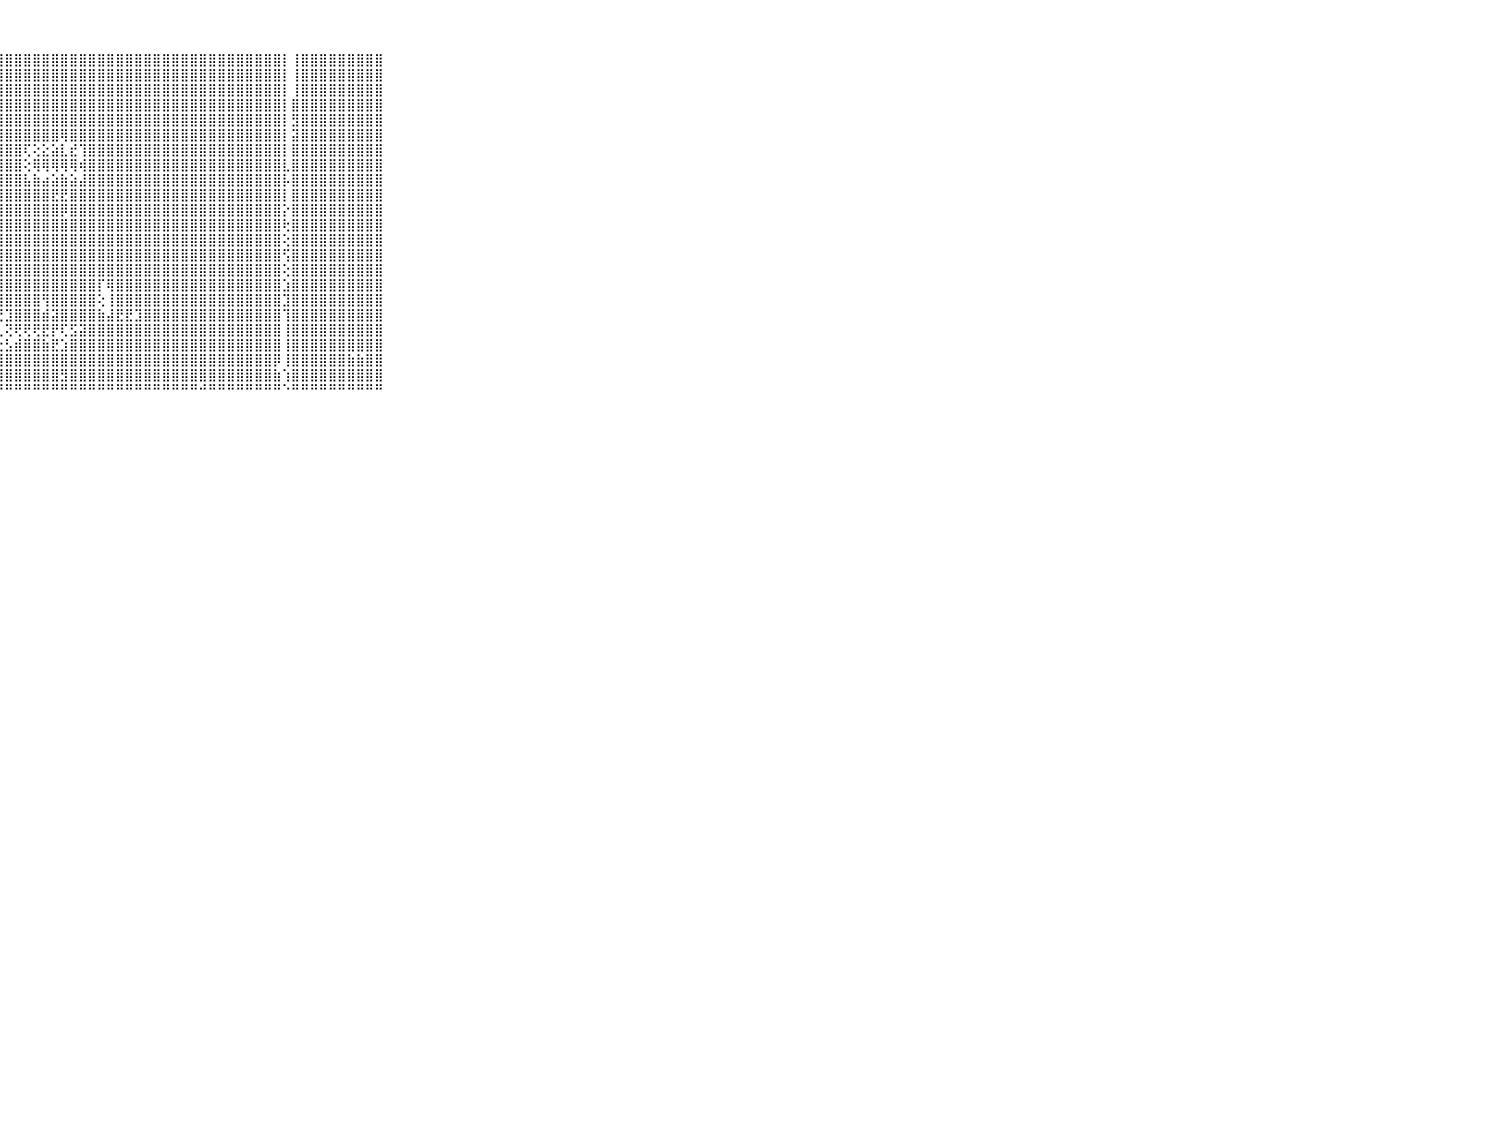

⠀⠀⠀⠀⠀⠀⠀⠀⠀⠀⠀⣿⣿⣿⣿⣿⣿⣿⣿⣿⣿⣿⣿⣿⣿⣿⣿⣿⣿⣿⣿⣿⣿⣿⣿⣿⣿⣿⣿⣿⣿⣿⣿⣿⣿⣿⣿⣿⣿⣿⣿⣿⣿⣿⣿⣿⣿⣿⡇⢸⣿⣿⣿⣿⣿⣿⣿⣿⣿⠀⠀⠀⠀⠀⠀⠀⠀⠀⠀⠀⠀
⠀⠀⠀⠀⠀⠀⠀⠀⠀⠀⠀⣿⣿⣿⣿⣿⣿⣿⣿⣿⣿⣿⣿⣿⣿⣿⣿⣿⣿⣿⣿⣿⣿⣿⣿⣿⣿⣿⣿⣿⣿⣿⣿⣿⣿⣿⣿⣿⣿⣿⣿⣿⣿⣿⣿⣿⣿⣿⡇⢸⣿⣿⣿⣿⣿⣿⣿⣿⣿⠀⠀⠀⠀⠀⠀⠀⠀⠀⠀⠀⠀
⠀⠀⠀⠀⠀⠀⠀⠀⠀⠀⠀⣿⣿⣿⣿⣿⣿⣿⣿⣿⣿⣿⣿⣿⣿⣿⣿⣿⣿⣿⣿⣿⣿⣿⣿⣿⣿⣿⣿⣿⣿⣿⣿⣿⣿⣿⣿⣿⣿⣿⣿⣿⣿⣿⣿⣿⣿⣿⡇⢸⣿⣿⣿⣿⣿⣿⣿⣿⣿⠀⠀⠀⠀⠀⠀⠀⠀⠀⠀⠀⠀
⠀⠀⠀⠀⠀⠀⠀⠀⠀⠀⠀⣿⣿⣿⣿⣿⣿⣿⣿⣿⣿⣿⣿⣿⣿⣿⣿⣿⣿⣿⣿⣿⣿⣿⣿⣿⣿⣿⣿⣿⣿⣿⣿⣿⣿⣿⣿⣿⣿⣿⣿⣿⣿⣿⣿⣿⣿⣿⡇⣿⣿⣿⣿⣿⣿⣿⣿⣿⣿⠀⠀⠀⠀⠀⠀⠀⠀⠀⠀⠀⠀
⠀⠀⠀⠀⠀⠀⠀⠀⠀⠀⠀⣿⣿⣿⣿⣿⣿⣿⣿⣿⣿⣿⣿⣿⣿⣿⣿⣿⣿⣿⣿⣿⣿⣿⣿⣿⣿⣿⣿⣿⣿⣿⣿⣿⣿⣿⣿⣿⣿⣿⣿⣿⣿⣿⣿⣿⣿⣿⡇⣻⣿⣿⣿⣿⣿⣿⣿⣿⣿⠀⠀⠀⠀⠀⠀⠀⠀⠀⠀⠀⠀
⠀⠀⠀⠀⠀⠀⠀⠀⠀⠀⠀⣿⣿⣿⣿⣿⣿⣿⣿⣿⣿⣿⣿⣿⣿⣿⣿⣿⣿⣿⣿⣿⣿⣿⢿⣿⣿⣿⣿⣿⣿⣿⣿⣿⣿⣿⣿⣿⣿⣿⣿⣿⣿⣿⣿⣿⣿⣿⡇⣽⣿⣿⣿⣿⣿⣿⣿⣿⣿⠀⠀⠀⠀⠀⠀⠀⠀⠀⠀⠀⠀
⠀⠀⠀⠀⠀⠀⠀⠀⠀⠀⠀⣿⣿⣿⣿⣿⣿⣿⣿⣿⣿⣿⣿⣿⣿⣿⣿⣿⣿⣿⢏⢕⣕⣵⣇⣞⢹⣿⣿⣿⣿⣿⣿⣿⣿⣿⣿⣿⣿⣿⣿⣿⣿⣿⣿⣿⣿⣿⡇⣿⣿⣿⣿⣿⣿⣿⣿⣿⣿⠀⠀⠀⠀⠀⠀⠀⠀⠀⠀⠀⠀
⠀⠀⠀⠀⠀⠀⠀⠀⠀⠀⠀⣿⣿⣿⣿⣿⣿⣿⣿⣿⣿⣿⣿⣿⣿⣿⣿⣿⣿⣿⢕⢿⢿⢿⢿⢿⢾⣿⣿⣿⣿⣿⣿⣿⣿⣿⣿⣿⣿⣿⣿⣿⣿⣿⣿⣿⣿⣿⣇⣿⣿⣿⣿⣿⣿⣿⣿⣿⣿⠀⠀⠀⠀⠀⠀⠀⠀⠀⠀⠀⠀
⠀⠀⠀⠀⠀⠀⠀⠀⠀⠀⠀⣿⣿⣿⣿⣿⣿⣿⣿⣿⣿⣿⣿⣿⣿⣿⣿⣿⣿⣿⣧⣷⣴⣵⣷⣵⣼⣿⣿⣿⣿⣿⣿⣿⣿⣿⣿⣿⣿⣿⣿⣿⣿⣿⣿⣿⣿⣿⡧⣿⣿⣿⣿⣿⣿⣿⣿⣿⣿⠀⠀⠀⠀⠀⠀⠀⠀⠀⠀⠀⠀
⠀⠀⠀⠀⠀⠀⠀⠀⠀⠀⠀⣿⣿⣿⣿⣿⣿⣿⣿⣿⣿⣿⣿⣿⣿⣿⣿⣿⣿⣿⣿⣿⣿⣟⣟⣿⣿⣿⣿⣿⣿⣿⣿⣿⣿⣿⣿⣿⣿⣿⣿⣿⣿⣿⣿⣿⣿⣿⡇⣿⣿⣿⣿⣿⣿⣿⣿⣿⣿⠀⠀⠀⠀⠀⠀⠀⠀⠀⠀⠀⠀
⠀⠀⠀⠀⠀⠀⠀⠀⠀⠀⠀⣿⣿⣿⣿⣿⣿⣿⣿⣿⣿⣿⣿⣿⣿⣿⣿⣿⣿⣿⣿⣿⣿⣿⡿⣿⣿⣿⣿⣿⣿⣿⣿⣿⣿⣿⣿⣿⣿⣿⣿⣿⣿⣿⣿⣿⣿⣿⡕⣿⣿⣿⣿⣿⣿⣿⣿⣿⣿⠀⠀⠀⠀⠀⠀⠀⠀⠀⠀⠀⠀
⠀⠀⠀⠀⠀⠀⠀⠀⠀⠀⠀⣿⣿⣿⣿⣿⣿⣿⣿⣿⣿⣿⣿⣿⣿⣿⣿⣿⣿⣿⣿⣿⣿⣿⣿⣿⣿⣿⣿⣿⣿⣿⣿⣿⣿⣿⣿⣿⣿⣿⣿⣿⣿⣿⣿⣿⣿⣿⢗⣿⣿⣿⣿⣿⣿⣿⣿⣿⣿⠀⠀⠀⠀⠀⠀⠀⠀⠀⠀⠀⠀
⠀⠀⠀⠀⠀⠀⠀⠀⠀⠀⠀⣿⣿⣿⣿⣿⣿⣿⣿⣿⣿⣿⣿⣿⣿⣿⣿⣿⣿⣿⣿⣿⣿⣿⣿⣿⣿⣿⣿⣿⣿⣿⣿⣿⣿⣿⣿⣿⣿⣿⣿⣿⣿⣿⣿⣿⣿⣿⢕⣿⣿⣿⣿⣿⣿⣿⣿⣿⣿⠀⠀⠀⠀⠀⠀⠀⠀⠀⠀⠀⠀
⠀⠀⠀⠀⠀⠀⠀⠀⠀⠀⠀⣿⣿⣿⣿⣿⣿⣿⣿⣿⣿⣿⣿⣿⣿⣿⣿⣿⣿⣿⣿⣿⣿⣿⣿⣿⣿⣿⣿⣿⣿⣿⣿⣿⣿⣿⣿⣿⣿⣿⣿⣿⣿⣿⣿⣿⣿⣿⢫⣿⣿⣿⣿⣿⣿⣿⣿⣿⣿⠀⠀⠀⠀⠀⠀⠀⠀⠀⠀⠀⠀
⠀⠀⠀⠀⠀⠀⠀⠀⠀⠀⠀⣿⣿⣿⣿⣿⣿⣿⣿⣿⣿⣿⣿⣿⣿⣿⣿⣿⣿⣿⣿⣿⣿⣿⣿⣿⣿⣿⣿⣿⣿⣿⣿⣿⣿⣿⣿⣿⣿⣿⣿⣿⣿⣿⣿⣿⣿⣿⢕⣿⣿⣿⣿⣿⣿⣿⣿⣿⣿⠀⠀⠀⠀⠀⠀⠀⠀⠀⠀⠀⠀
⠀⠀⠀⠀⠀⠀⠀⠀⠀⠀⠀⣿⣿⣿⣿⣿⣿⣿⣿⣿⣿⣿⣿⣿⢿⢟⢹⣿⣿⣿⣿⣿⣿⣿⣿⣿⣿⣿⡏⢿⣿⣿⣿⣿⣿⣿⣿⣿⣿⣿⣿⣿⣿⣿⣿⣿⣿⣿⣱⣿⣿⣿⣿⣿⣿⣿⣿⣿⣿⠀⠀⠀⠀⠀⠀⠀⠀⠀⠀⠀⠀
⠀⠀⠀⠀⠀⠀⠀⠀⠀⠀⠀⣿⣿⣿⣿⣿⣿⣿⣿⣿⣿⣿⣷⣽⣽⣾⣷⣿⣿⣿⣿⣿⢻⣿⣿⣿⣿⣿⢕⢸⣿⣿⣿⣿⣿⣿⣿⣿⣿⣿⣿⣿⣿⣿⣿⣿⣿⣿⣹⣿⣿⣿⣿⣿⣿⣿⣿⣿⣿⠀⠀⠀⠀⠀⠀⠀⠀⠀⠀⠀⠀
⠀⠀⠀⠀⠀⠀⠀⠀⠀⠀⠀⣿⣿⣿⣿⣿⣿⣿⣿⣿⣿⣿⣿⣿⣿⢻⢿⢟⣹⣿⣿⣿⣾⣽⣿⣿⣿⣿⣷⣼⣟⣟⣹⣿⣿⣿⣿⣿⣿⣿⣿⣿⣿⣿⣿⣿⣿⣿⢹⣿⣿⣿⣿⣿⣿⣿⣿⣿⣿⠀⠀⠀⠀⠀⠀⠀⠀⠀⠀⠀⠀
⠀⠀⠀⠀⠀⠀⠀⠀⠀⠀⠀⣿⣿⣿⣿⣿⣿⣿⣿⣿⣿⣿⣿⣿⣿⣷⡕⢇⢝⢟⢟⢟⣟⡟⢏⣫⣽⣿⣿⣿⣿⣿⣿⣿⣿⣿⣿⣿⣿⣿⣿⣿⣿⣿⣿⣿⣿⣿⢸⣿⣿⣿⣿⣿⣿⣿⣿⣿⣿⠀⠀⠀⠀⠀⠀⠀⠀⠀⠀⠀⠀
⠀⠀⠀⠀⠀⠀⠀⠀⠀⠀⠀⣿⣿⣿⣿⣿⣿⣿⣿⣿⣿⣿⣿⣿⣿⣿⣇⣕⣣⣾⣿⣿⣷⣟⣱⣿⣿⣿⣿⣿⣿⣿⣿⣿⣿⣿⣿⣿⣿⣿⣿⣿⣿⣿⣿⣿⣿⣿⢸⣿⣿⣿⣿⣿⣿⣿⣿⣿⣿⠀⠀⠀⠀⠀⠀⠀⠀⠀⠀⠀⠀
⠀⠀⠀⠀⠀⠀⠀⠀⠀⠀⠀⣿⣿⣿⣿⣿⣿⣿⣿⣿⣿⣿⣿⣿⣿⣿⣿⣿⣿⣿⣿⣿⣿⣿⣿⣿⣿⣿⣿⣿⣿⣿⣿⣿⣿⣿⣿⣿⣿⣿⣿⣿⣿⣿⣿⣿⣿⡿⢸⣿⣿⣿⣿⣿⣿⣷⣷⣿⣿⠀⠀⠀⠀⠀⠀⠀⠀⠀⠀⠀⠀
⠀⠀⠀⠀⠀⠀⠀⠀⠀⠀⠀⣿⣿⣿⣿⣿⣿⣿⣿⣿⣿⣿⣿⣿⣿⣿⣿⣿⣿⣿⣿⣿⣿⣿⣻⣿⣿⣿⣿⣿⣿⣿⣿⣿⣿⣿⣿⣿⣿⣿⣿⣿⣿⣿⣿⣿⣿⣷⢱⣿⣿⣿⣿⣿⣿⣿⣿⣿⣿⠀⠀⠀⠀⠀⠀⠀⠀⠀⠀⠀⠀
⠀⠀⠀⠀⠀⠀⠀⠀⠀⠀⠀⠛⠛⠛⠛⠛⠛⠛⠛⠛⠛⠛⠛⠛⠛⠛⠛⠛⠛⠛⠛⠛⠛⠛⠛⠛⠛⠛⠛⠛⠛⠛⠛⠛⠛⠛⠛⠛⠛⠚⠛⠛⠛⠛⠛⠛⠛⠛⠑⠛⠛⠛⠛⠛⠛⠛⠛⠛⠛⠀⠀⠀⠀⠀⠀⠀⠀⠀⠀⠀⠀